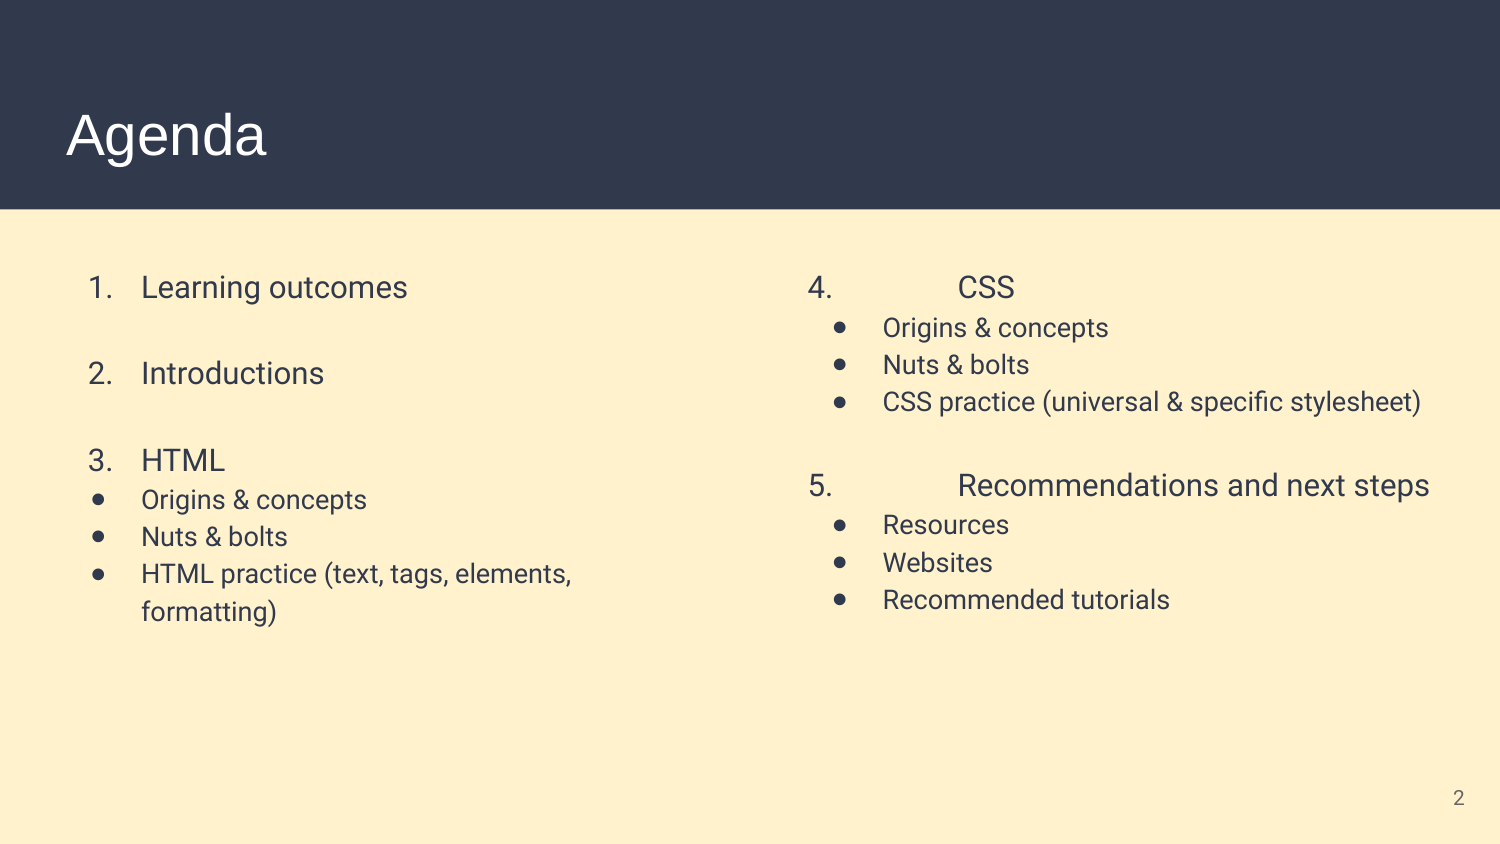

# Agenda
Learning outcomes

Introductions

HTML
Origins & concepts
Nuts & bolts
HTML practice (text, tags, elements, formatting)
4.	CSS
Origins & concepts
Nuts & bolts
CSS practice (universal & specific stylesheet)

5.	Recommendations and next steps
Resources
Websites
Recommended tutorials

2